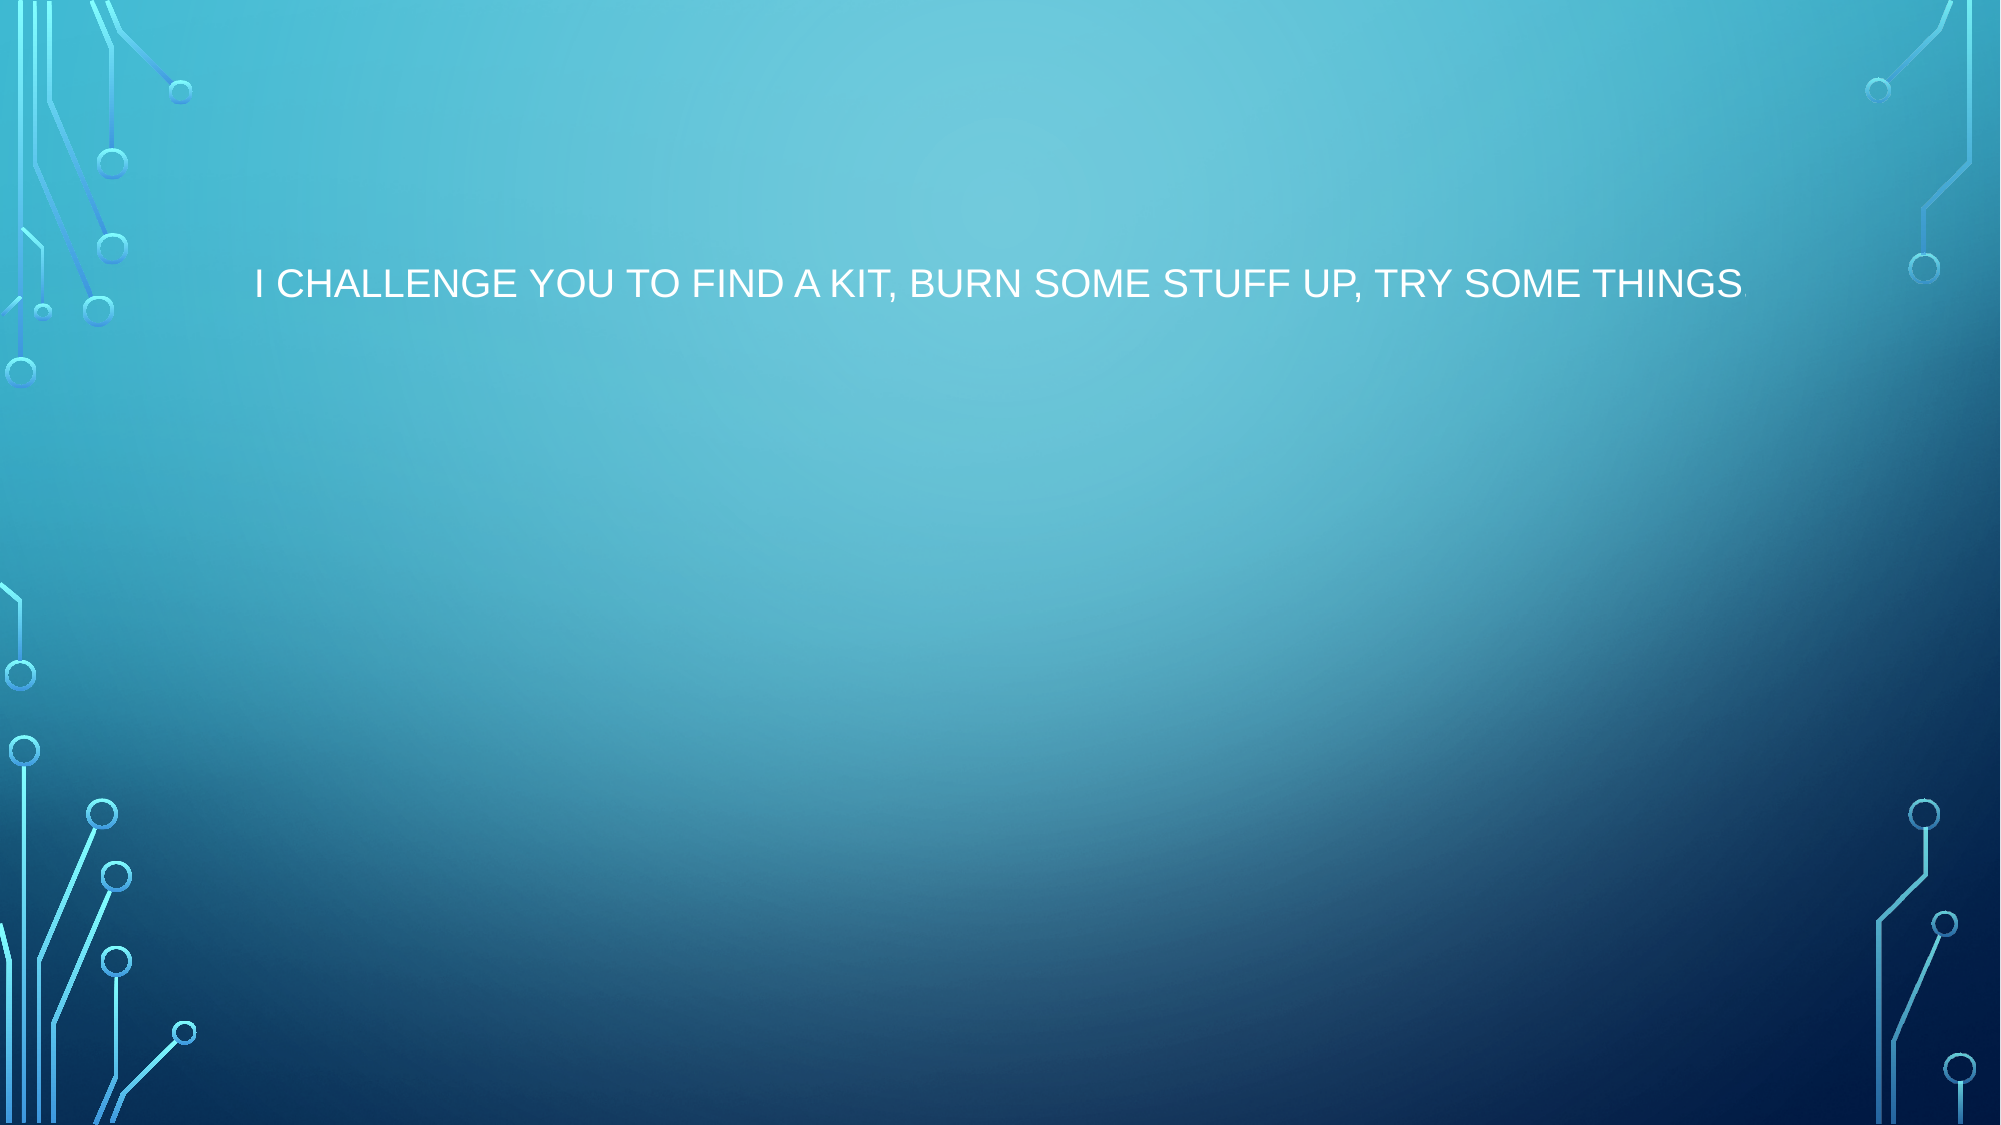

#
I challenge you to Find a Kit, burn some stuff up, try some things!